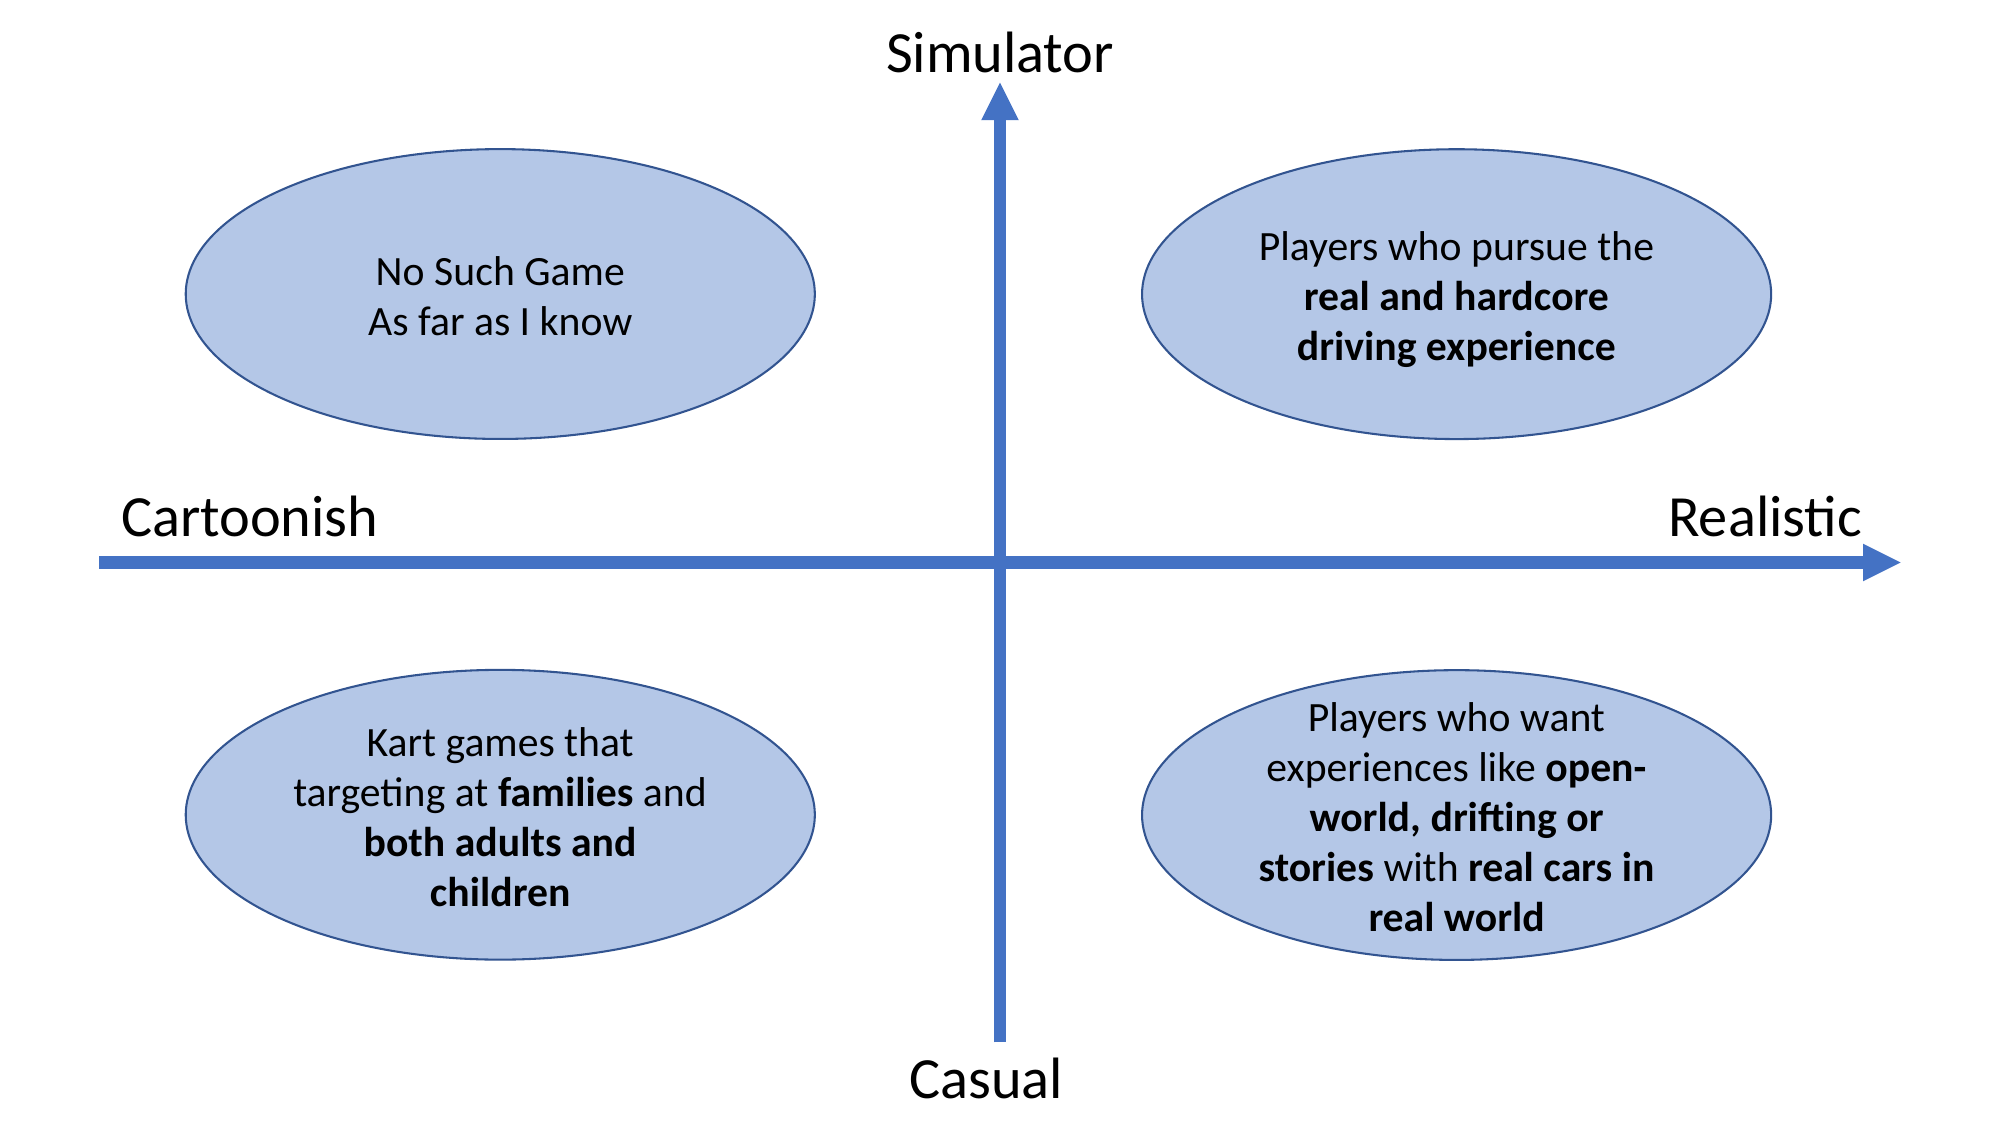

Simulator
No Such Game
As far as I know
Players who pursue the real and hardcore driving experience
Cartoonish
Realistic
Kart games that targeting at families and both adults and children
Players who want experiences like open-world, drifting or stories with real cars in real world
Casual